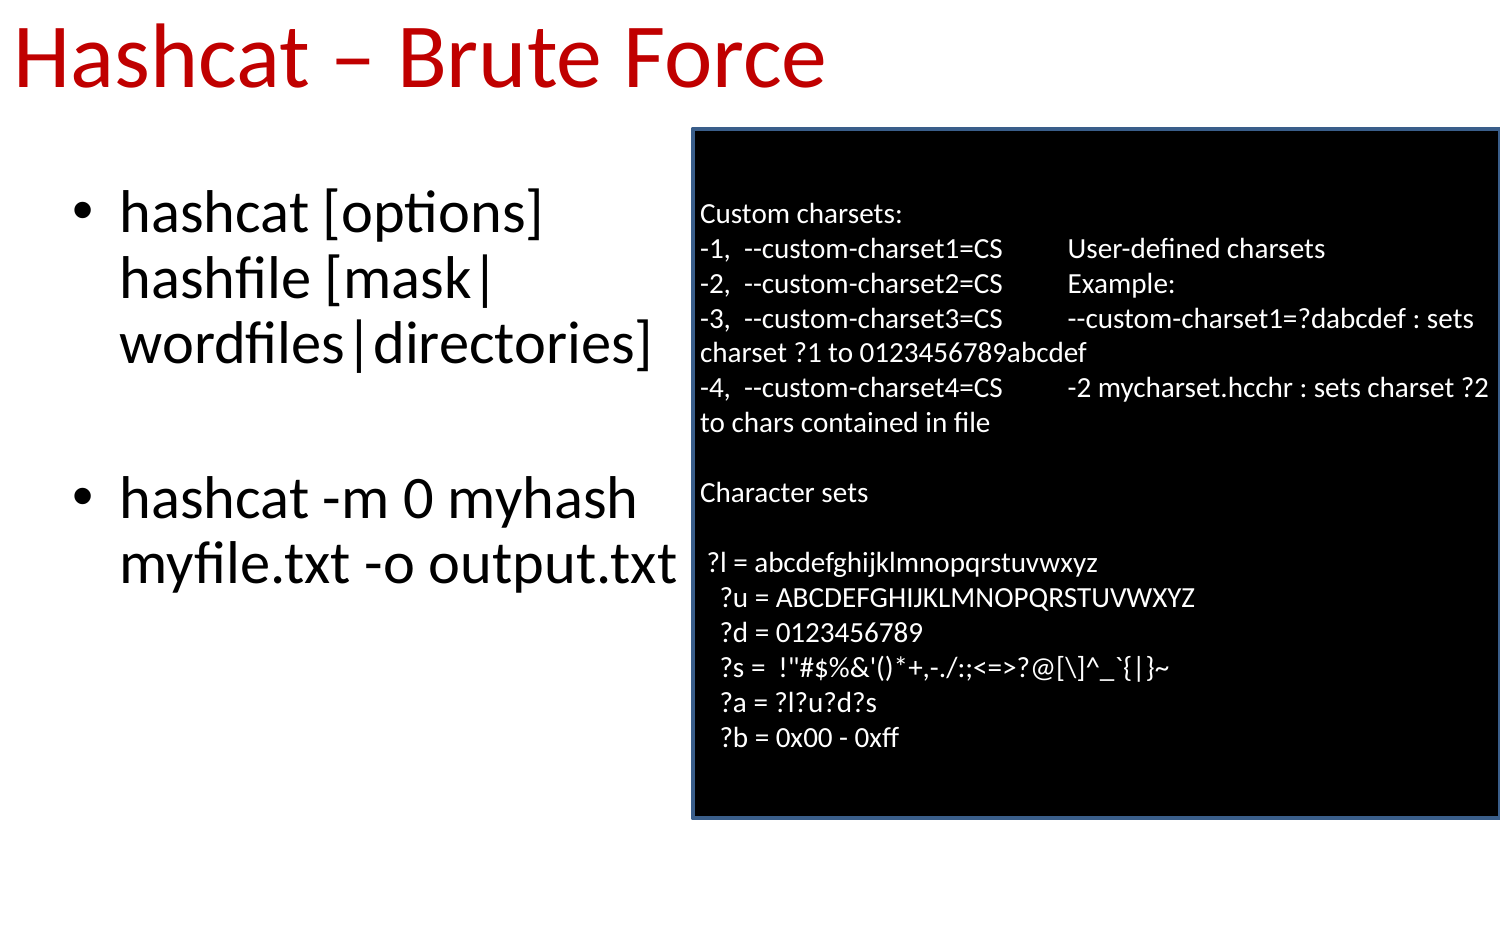

# Hashcat – Brute Force

Custom charsets:
-1,  --custom-charset1=CS          User-defined charsets
-2,  --custom-charset2=CS          Example:
-3,  --custom-charset3=CS          --custom-charset1=?dabcdef : sets charset ?1 to 0123456789abcdef
-4,  --custom-charset4=CS          -2 mycharset.hcchr : sets charset ?2 to chars contained in file

Character sets

 ?l = abcdefghijklmnopqrstuvwxyz
   ?u = ABCDEFGHIJKLMNOPQRSTUVWXYZ
   ?d = 0123456789
   ?s =  !"#$%&'()*+,-./:;<=>?@[\]^_`{|}~
   ?a = ?l?u?d?s
   ?b = 0x00 - 0xff
hashcat [options] hashfile [mask|wordfiles|directories]

hashcat -m 0 myhash myfile.txt -o output.txt